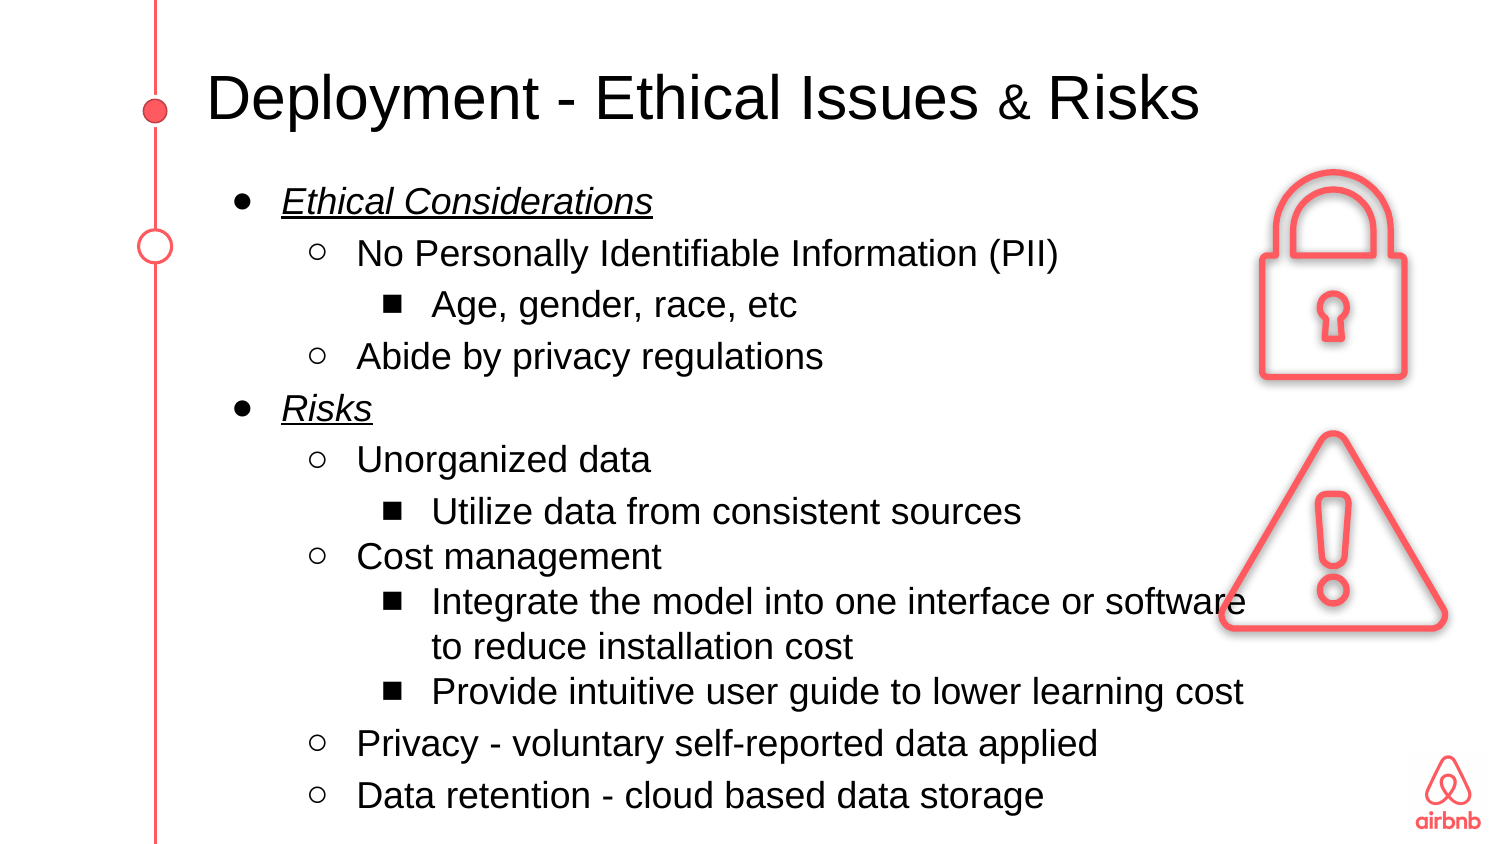

# Deployment - Ethical Issues & Risks
Ethical Considerations
No Personally Identifiable Information (PII)
Age, gender, race, etc
Abide by privacy regulations
Risks
Unorganized data
Utilize data from consistent sources
Cost management
Integrate the model into one interface or software to reduce installation cost
Provide intuitive user guide to lower learning cost
Privacy - voluntary self-reported data applied
Data retention - cloud based data storage